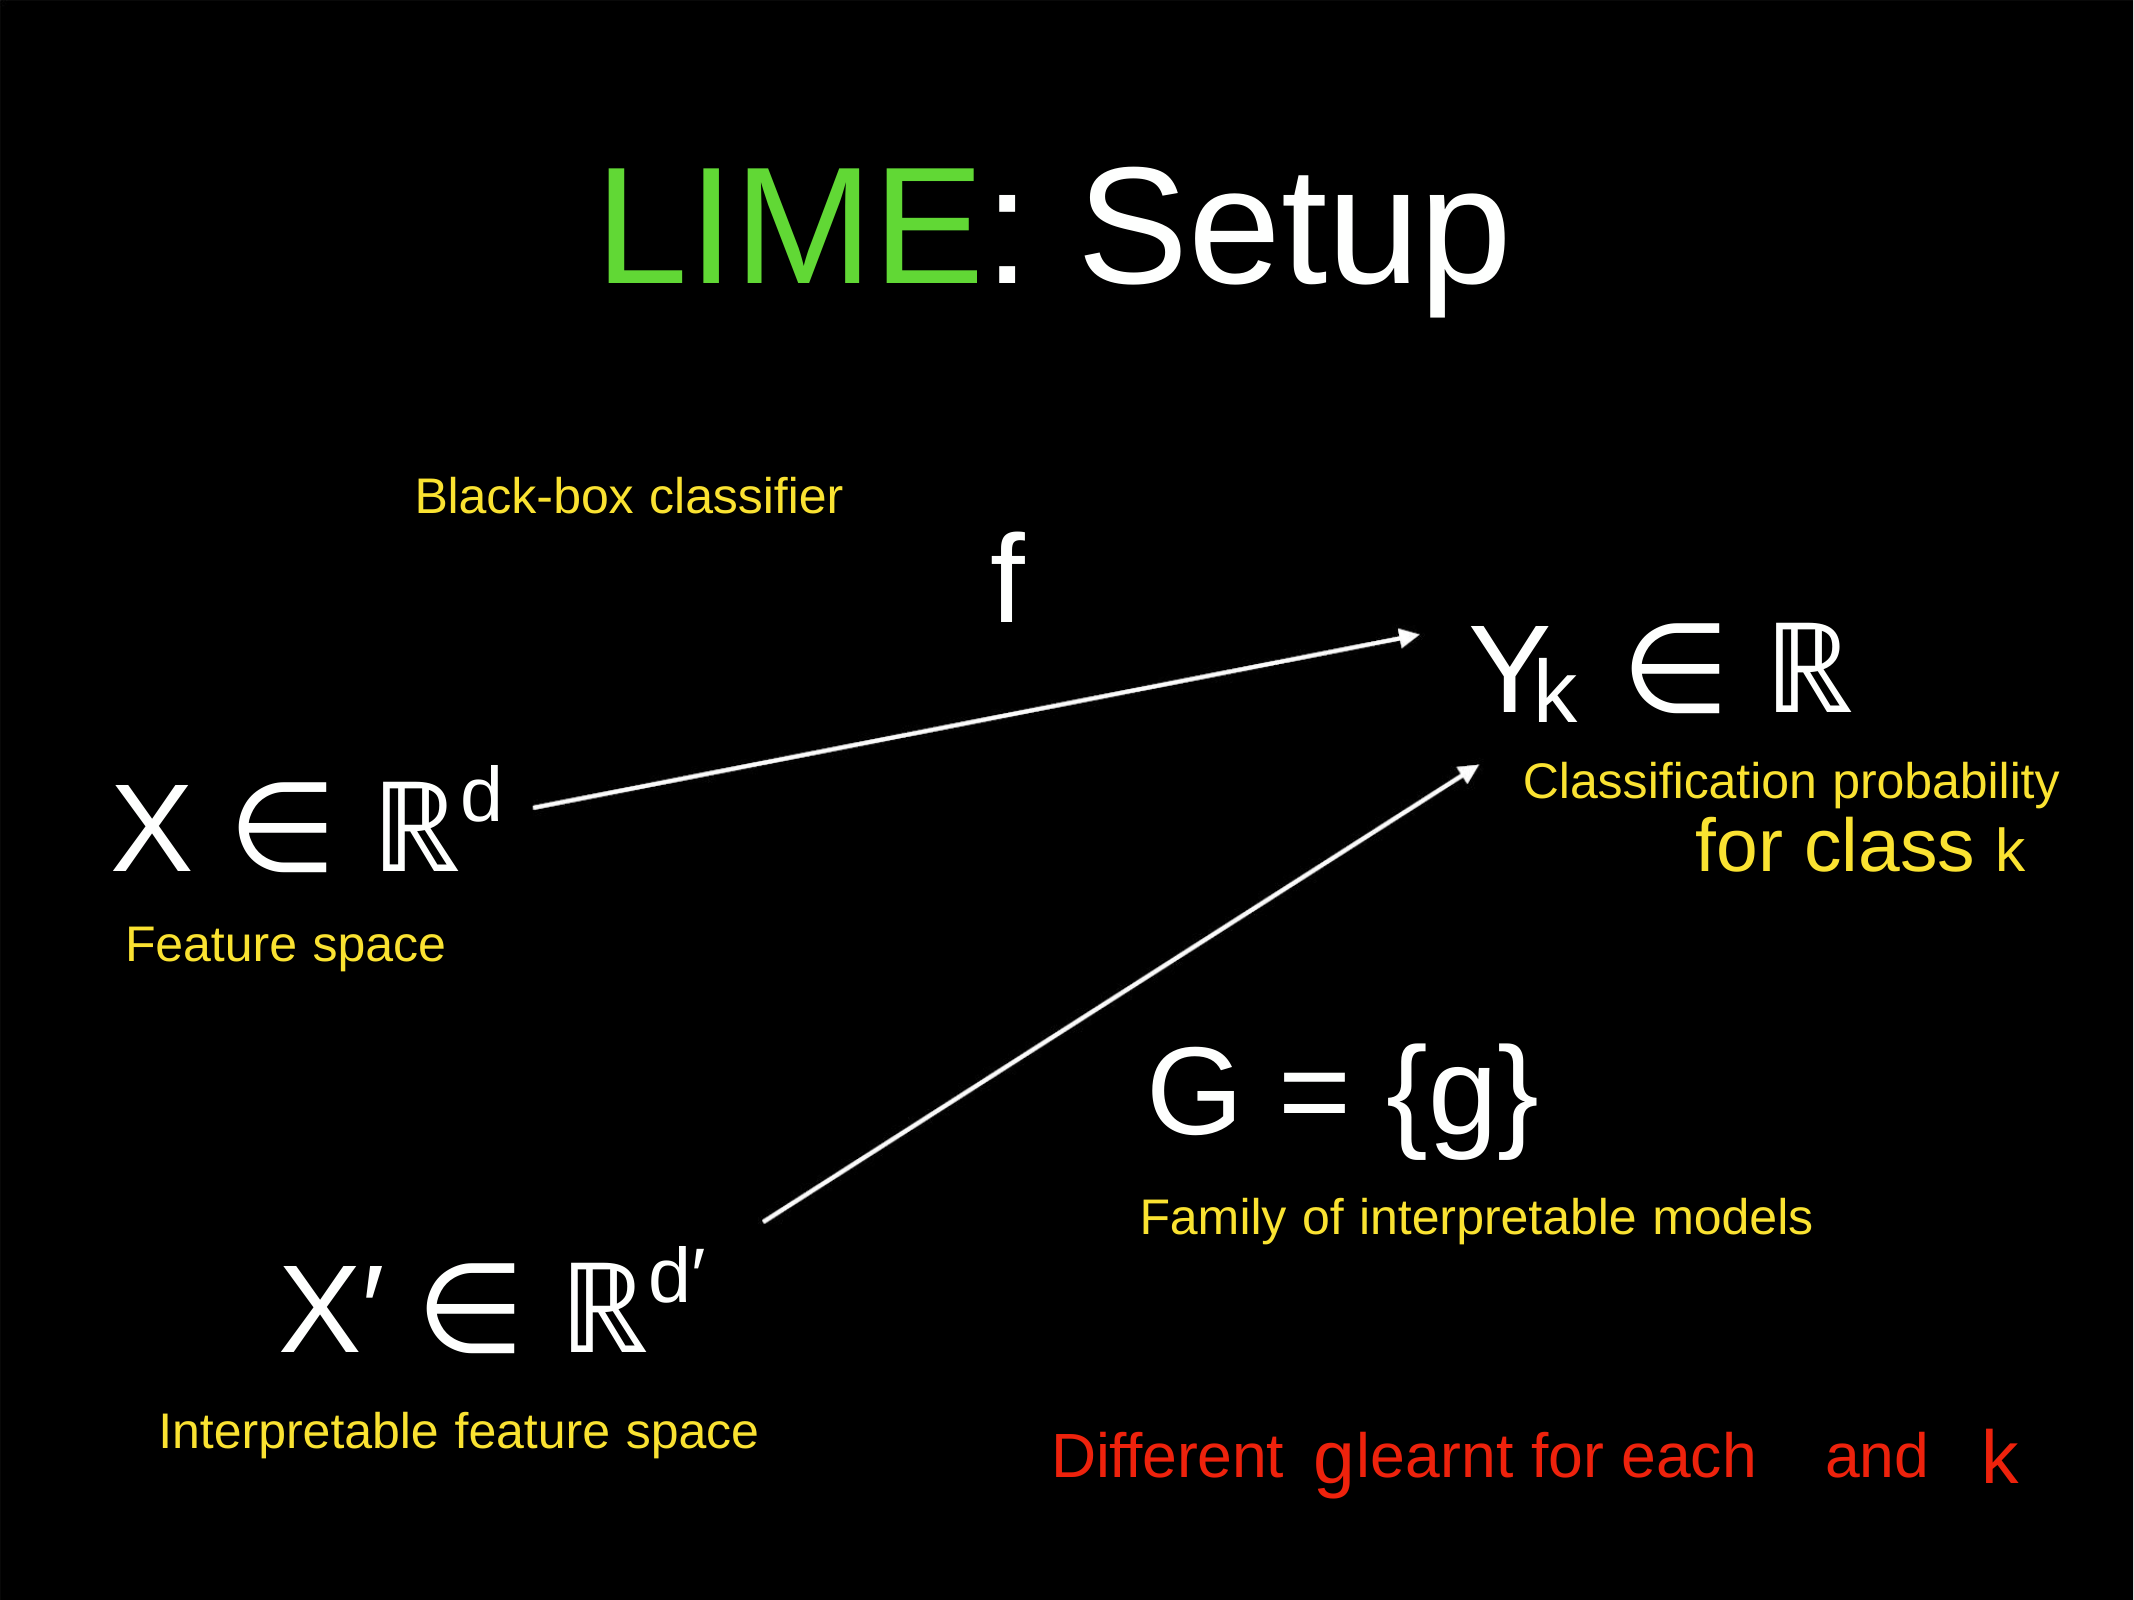

LIME: Setup
Black-box classiﬁer
f
Y ∈ ℝ
k
X ∈ ℝd
Classiﬁcation probability
for class k
Feature space
G = {g}
Family of interpretable models
X′ ∈ ℝd′
g
k
Interpretable feature space
Different learnt for each and